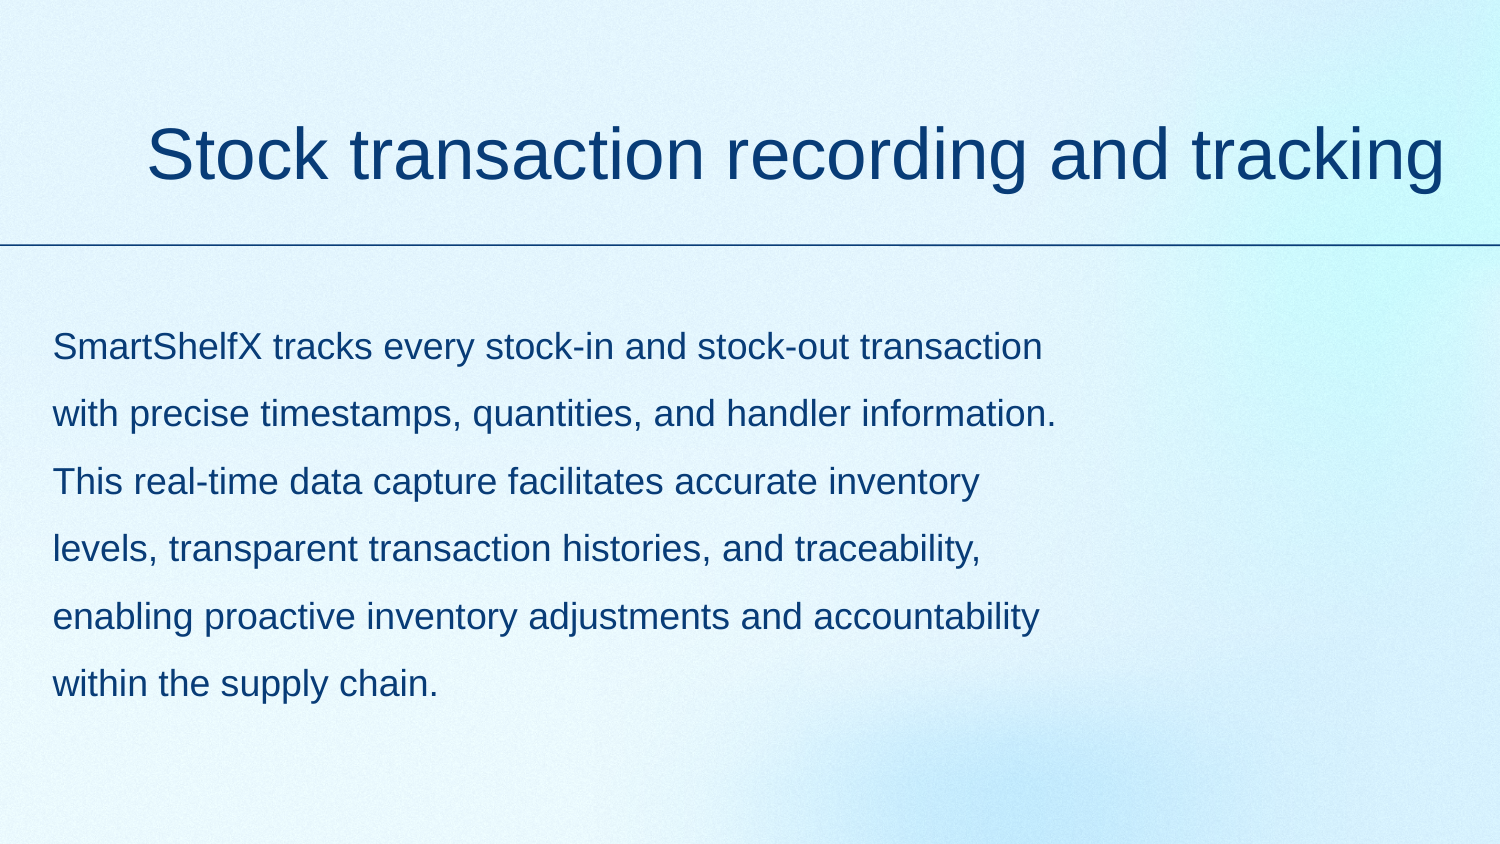

# Stock transaction recording and tracking
SmartShelfX tracks every stock-in and stock-out transaction with precise timestamps, quantities, and handler information. This real-time data capture facilitates accurate inventory levels, transparent transaction histories, and traceability, enabling proactive inventory adjustments and accountability within the supply chain.